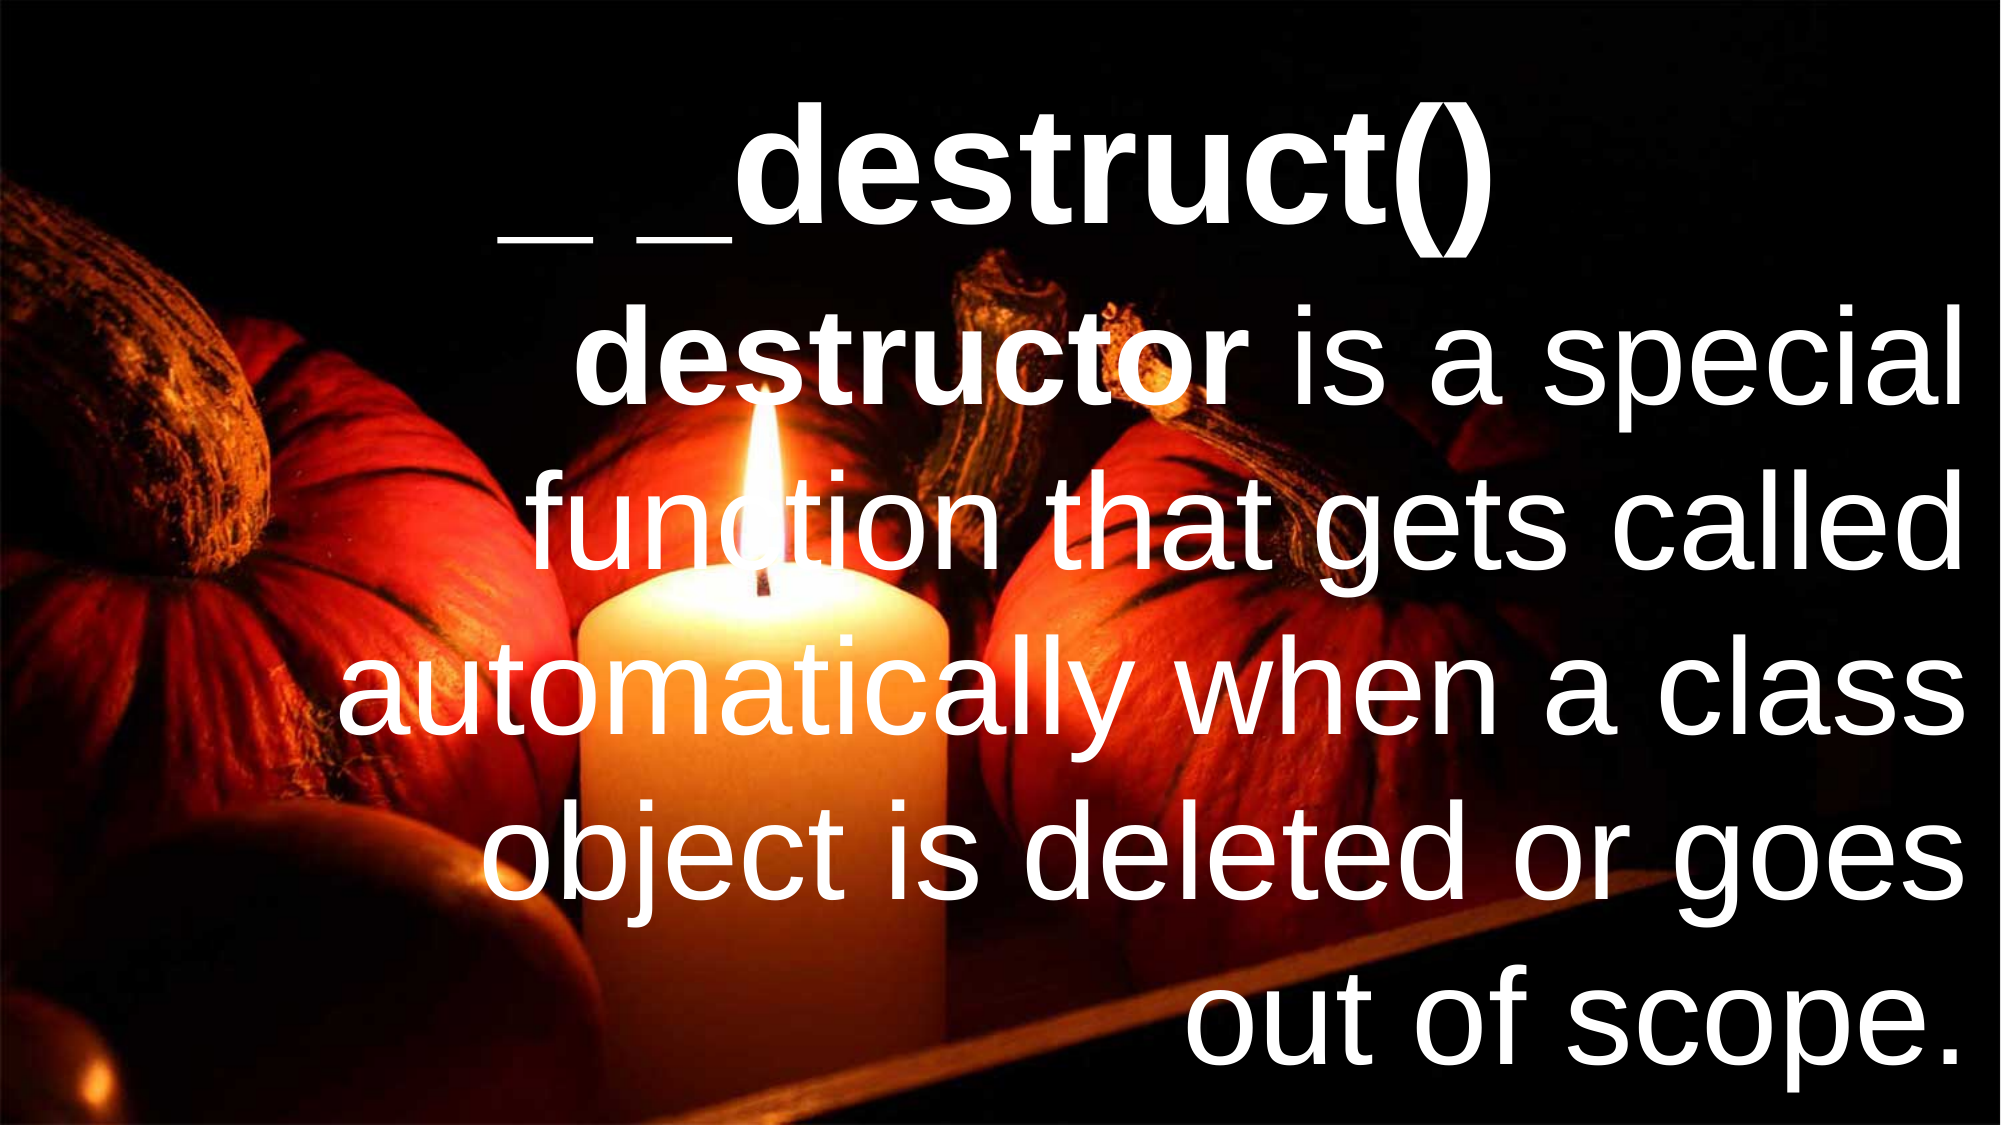

_ _destruct()
 destructor is a special function that gets called automatically when a class object is deleted or goes out of scope.